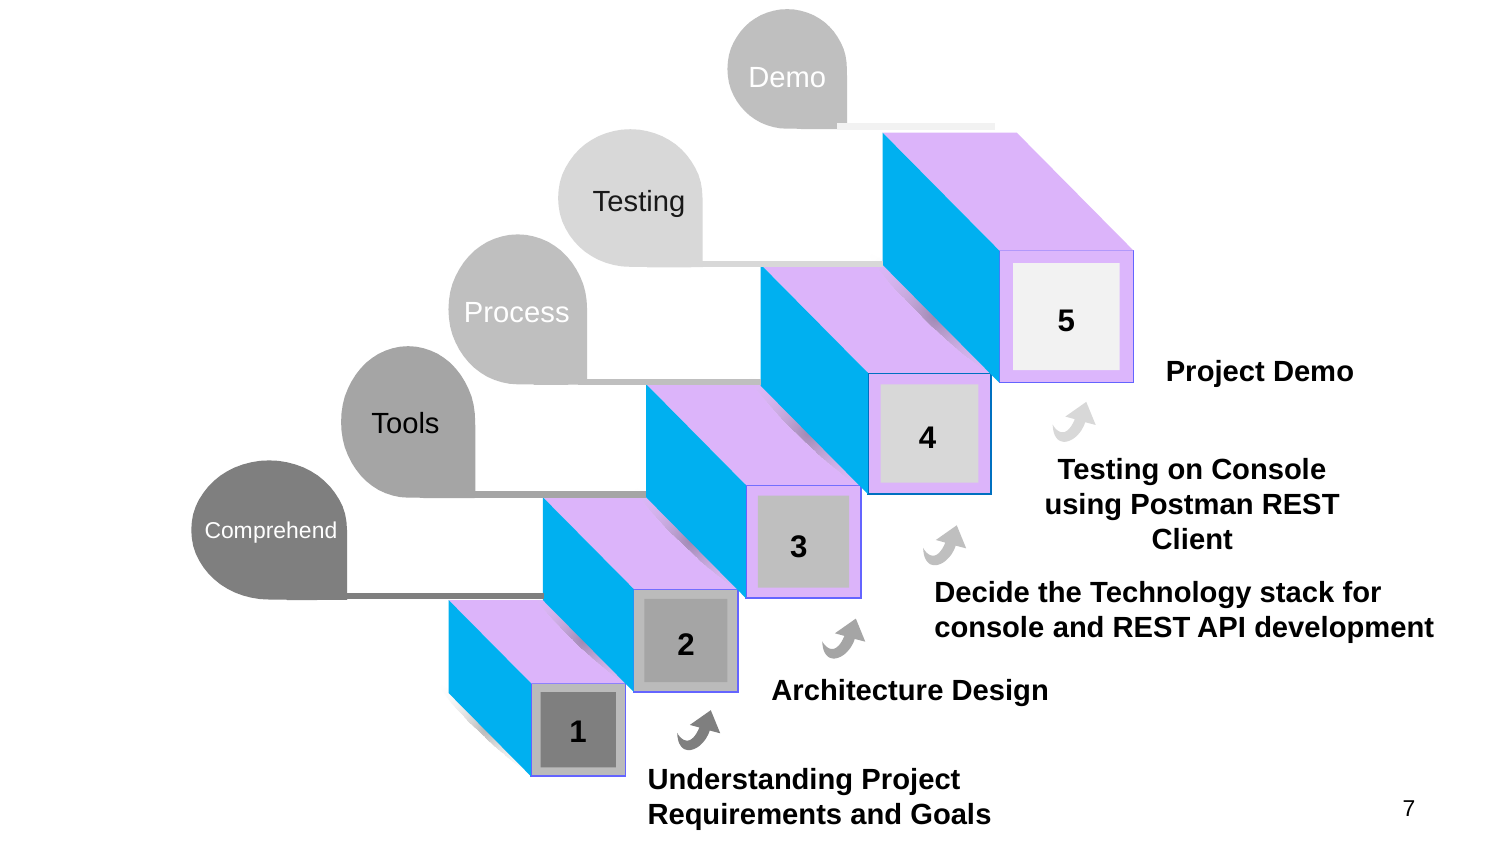

Demo

Testing

Process
5

Project Demo
Tools

4
Testing on Console using Postman REST Client

Comprehend
3

Decide the Technology stack for console and REST API development
2

Architecture Design
1

Understanding Project Requirements and Goals
7